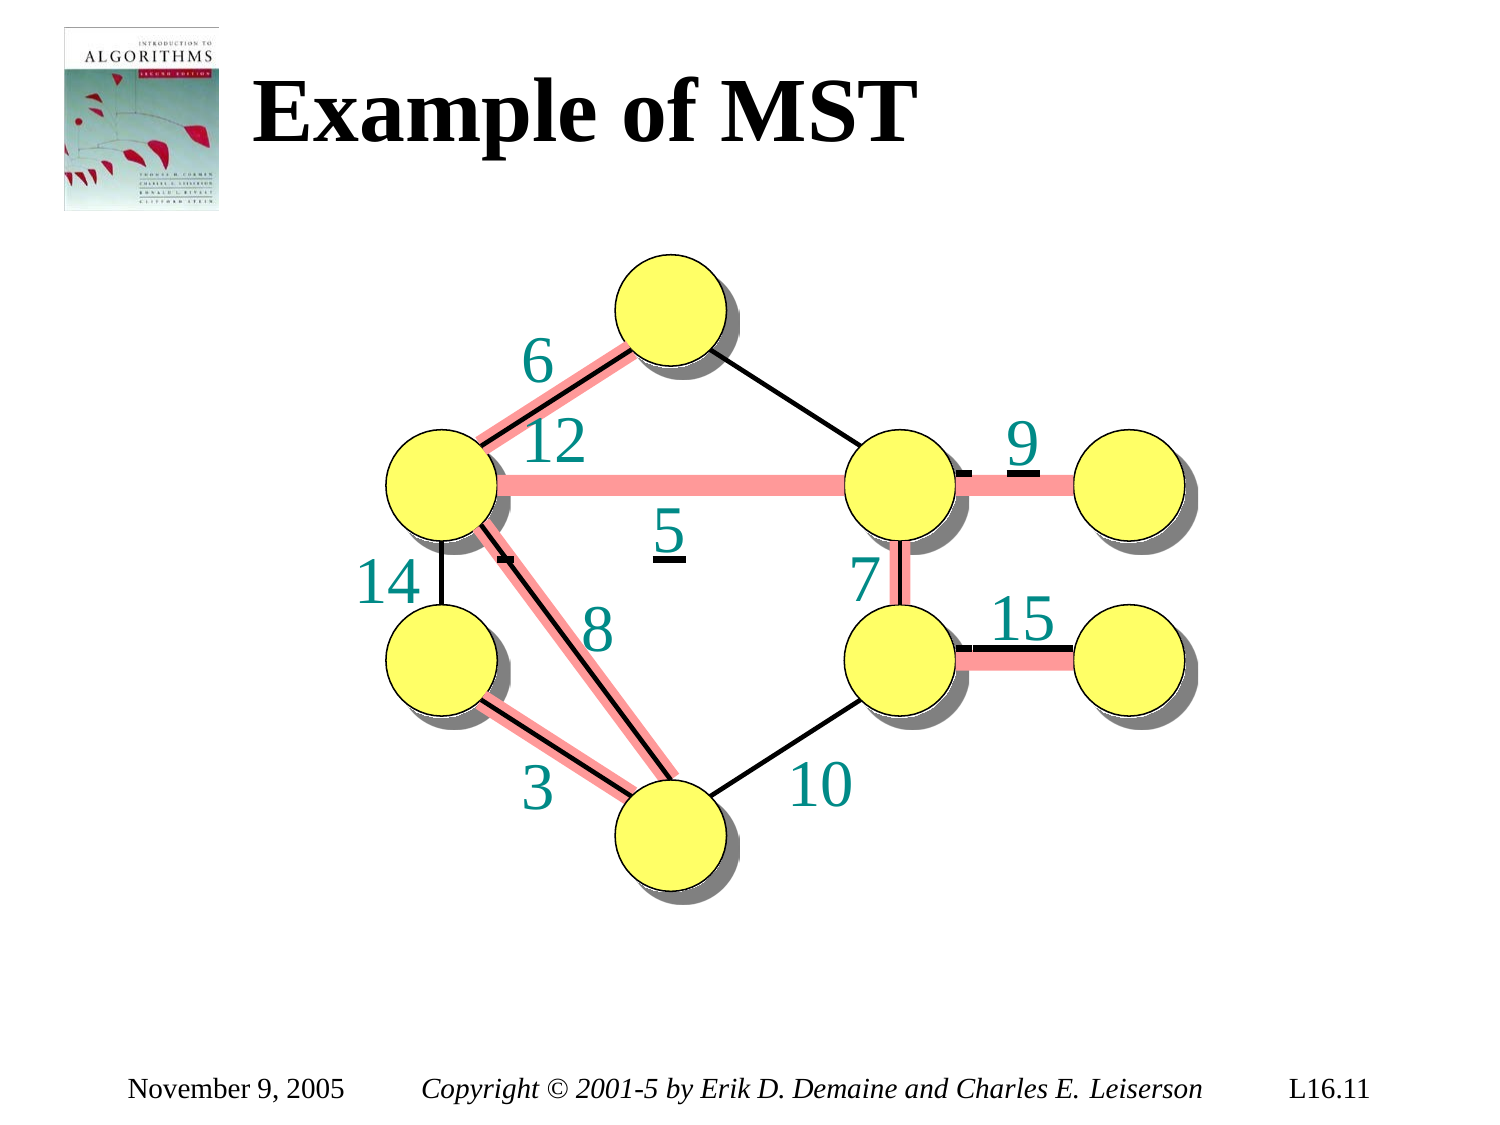

# Example of MST

6	12
 	5
 	9
7
14
  15
8
10
3

November 9, 2005
Copyright © 2001-5 by Erik D. Demaine and Charles E. Leiserson
L16.11